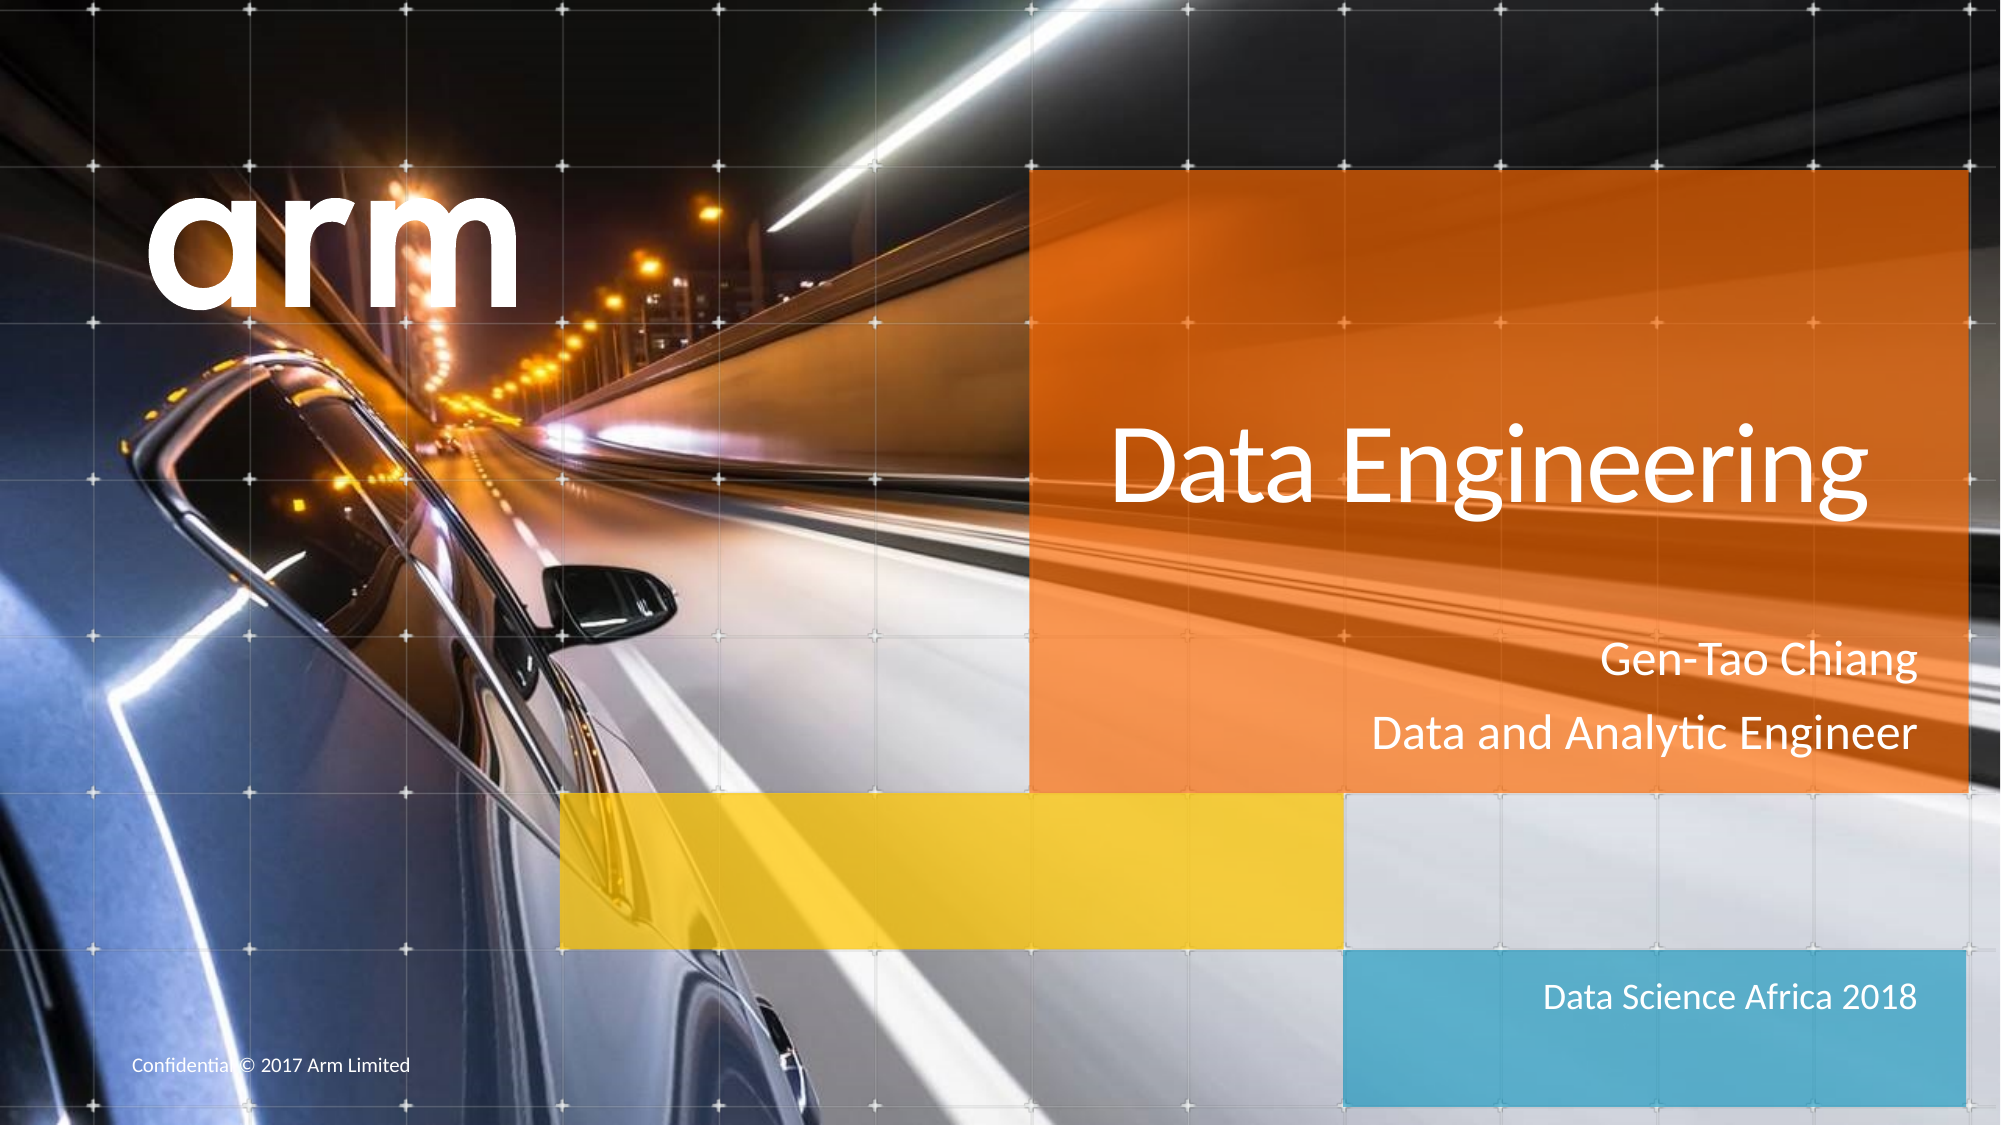

# Data Engineering
Gen-Tao Chiang
Data and Analytic Engineer
Data Science Africa 2018